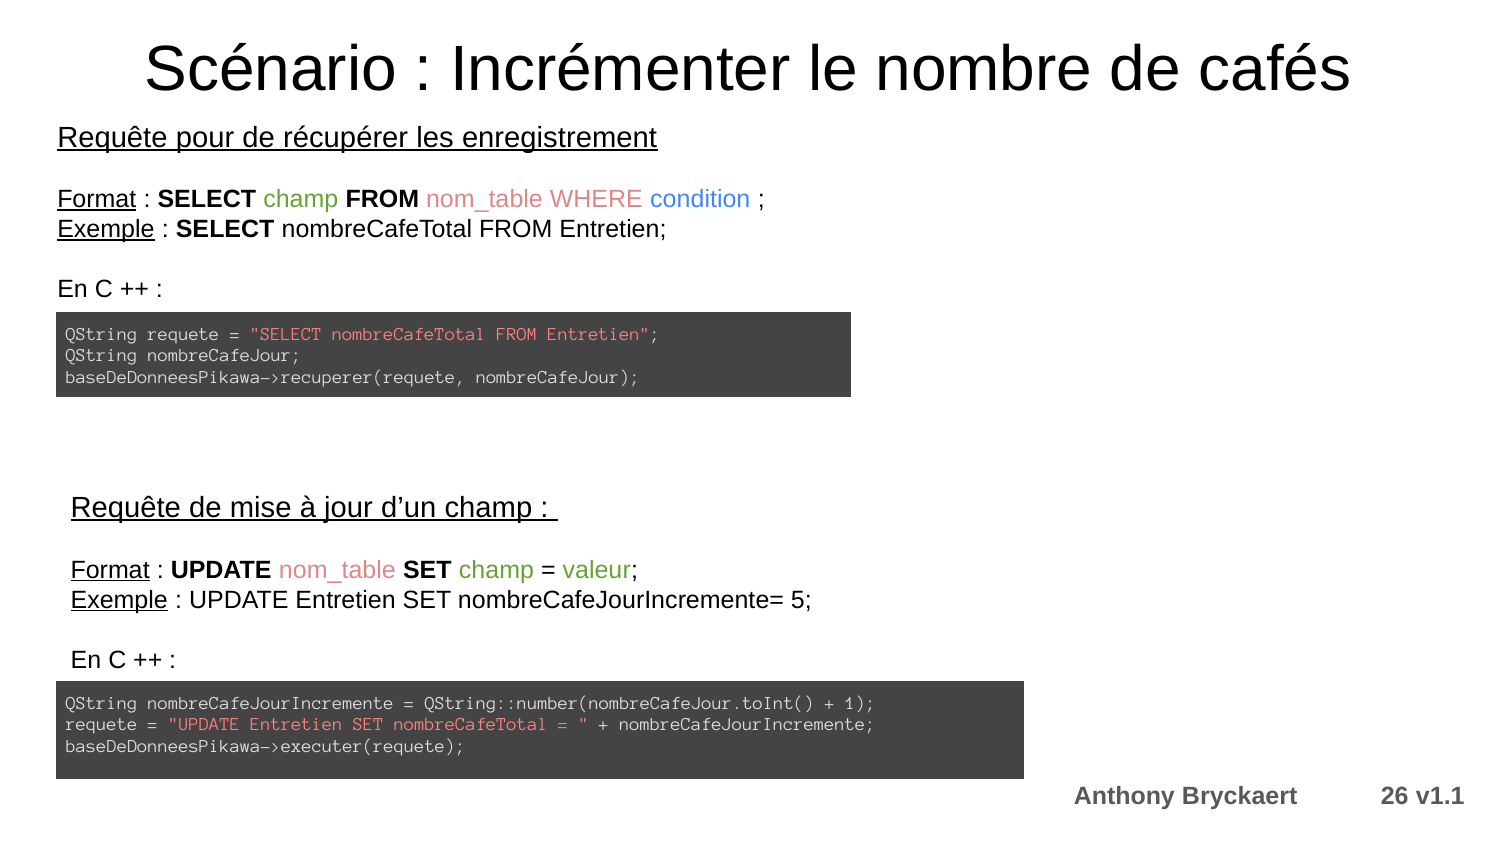

Scénario : Incrémenter le nombre de cafés

Requête pour de récupérer les enregistrement

Format : SELECT champ FROM nom_table WHERE condition ;
Exemple : SELECT nombreCafeTotal FROM Entretien;

En C ++ :
| QString requete = "SELECT nombreCafeTotal FROM Entretien"; QString nombreCafeJour; baseDeDonneesPikawa->recuperer(requete, nombreCafeJour); |
| --- |
Requête de mise à jour d’un champ :

Format : UPDATE nom_table SET champ = valeur;
Exemple : UPDATE Entretien SET nombreCafeJourIncremente= 5;

En C ++ :
| QString nombreCafeJourIncremente = QString::number(nombreCafeJour.toInt() + 1); requete = "UPDATE Entretien SET nombreCafeTotal = " + nombreCafeJourIncremente; baseDeDonneesPikawa->executer(requete); |
| --- |
Anthony Bryckaert	 26 v1.1